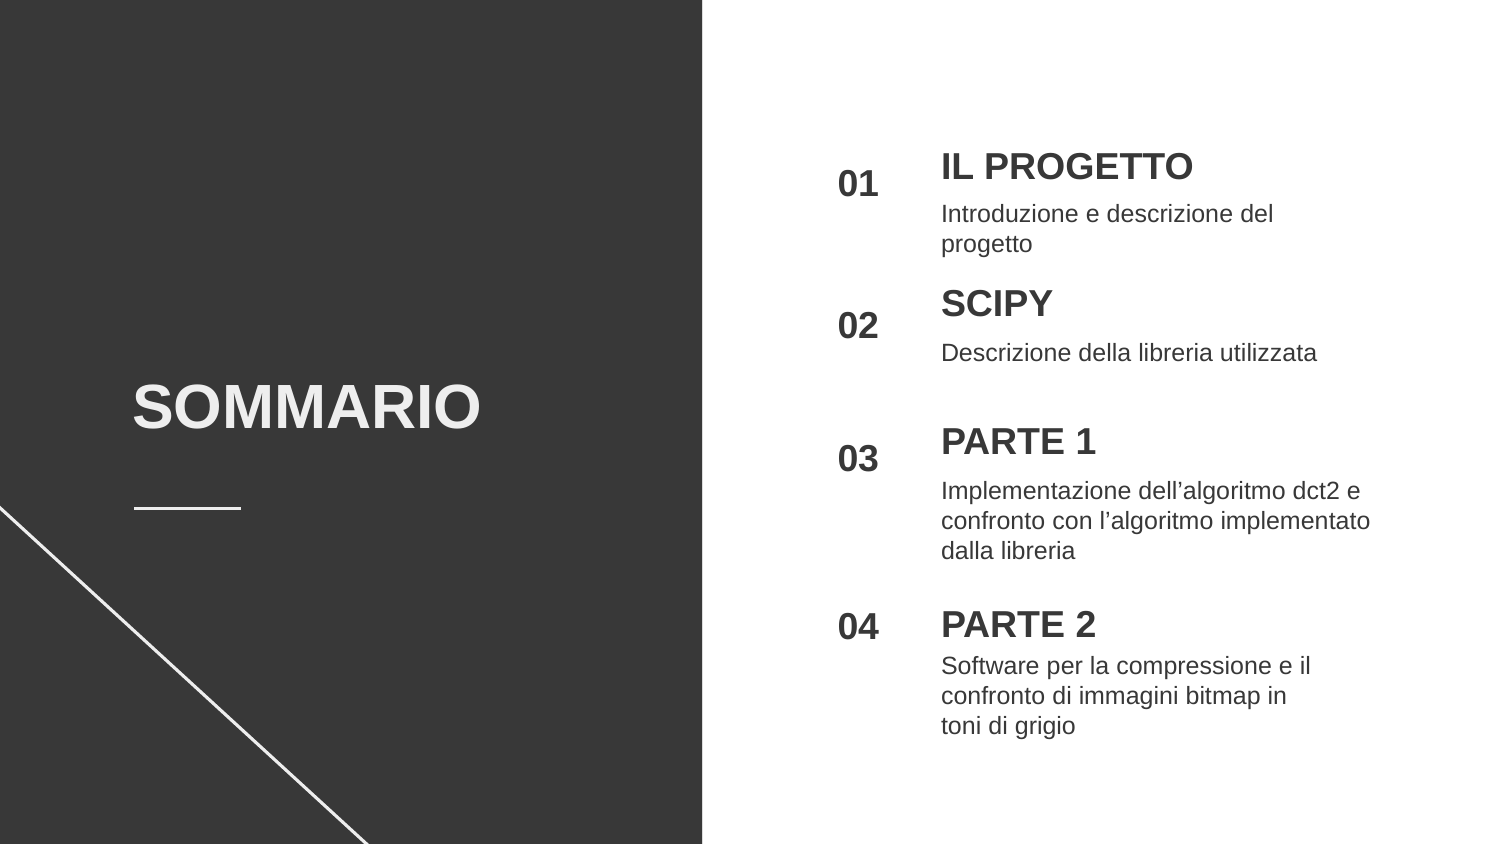

IL PROGETTO
01
Introduzione e descrizione del progetto
# SCIPY
02
Descrizione della libreria utilizzata
SOMMARIO
PARTE 1
03
Implementazione dell’algoritmo dct2 e confronto con l’algoritmo implementato dalla libreria
PARTE 2
04
Software per la compressione e il confronto di immagini bitmap in toni di grigio